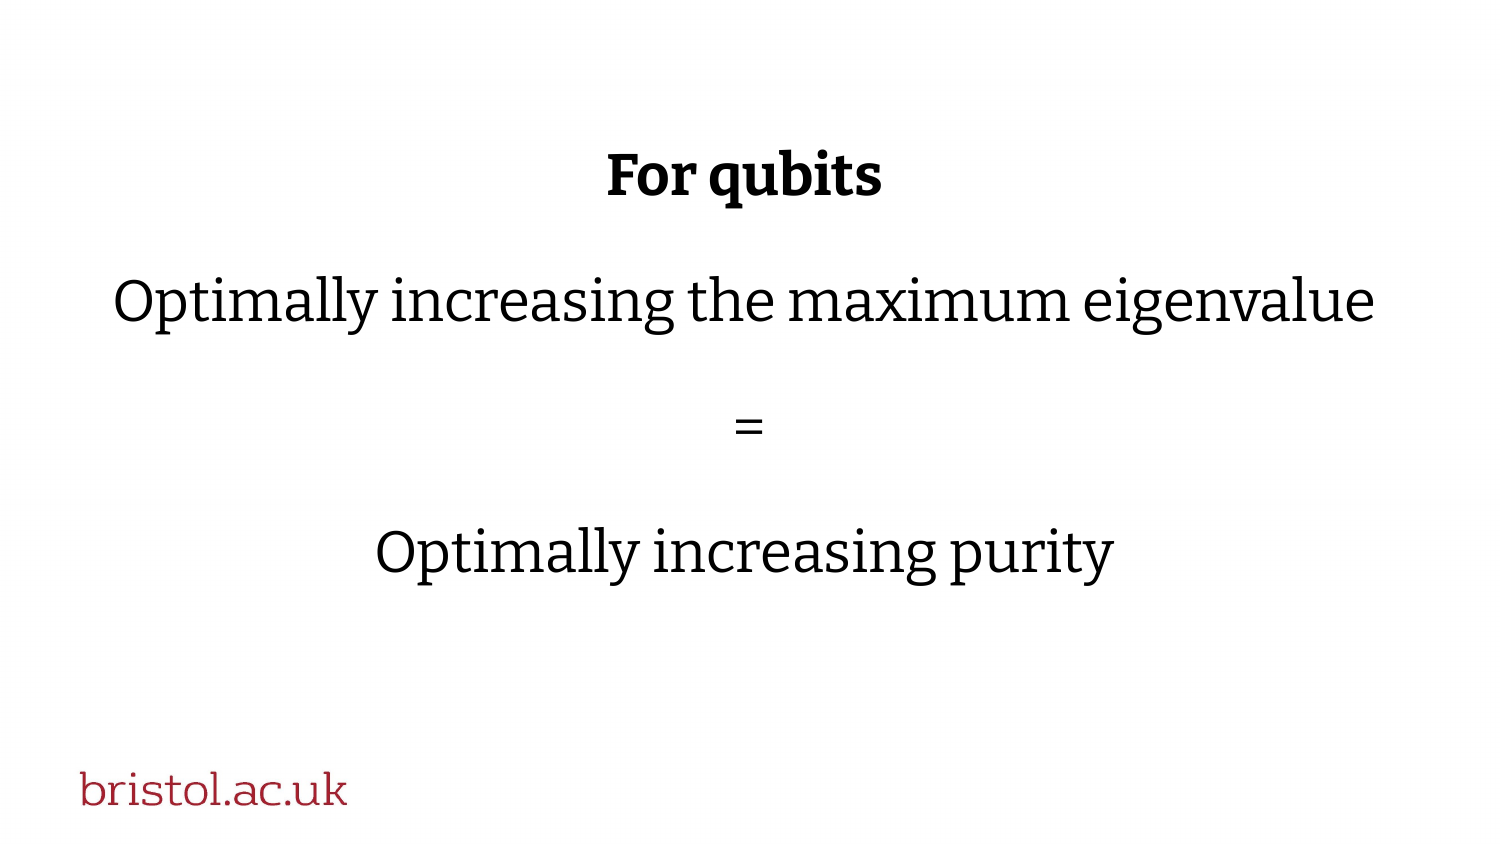

# For qubits Optimally increasing the maximum eigenvalue = Optimally increasing purity